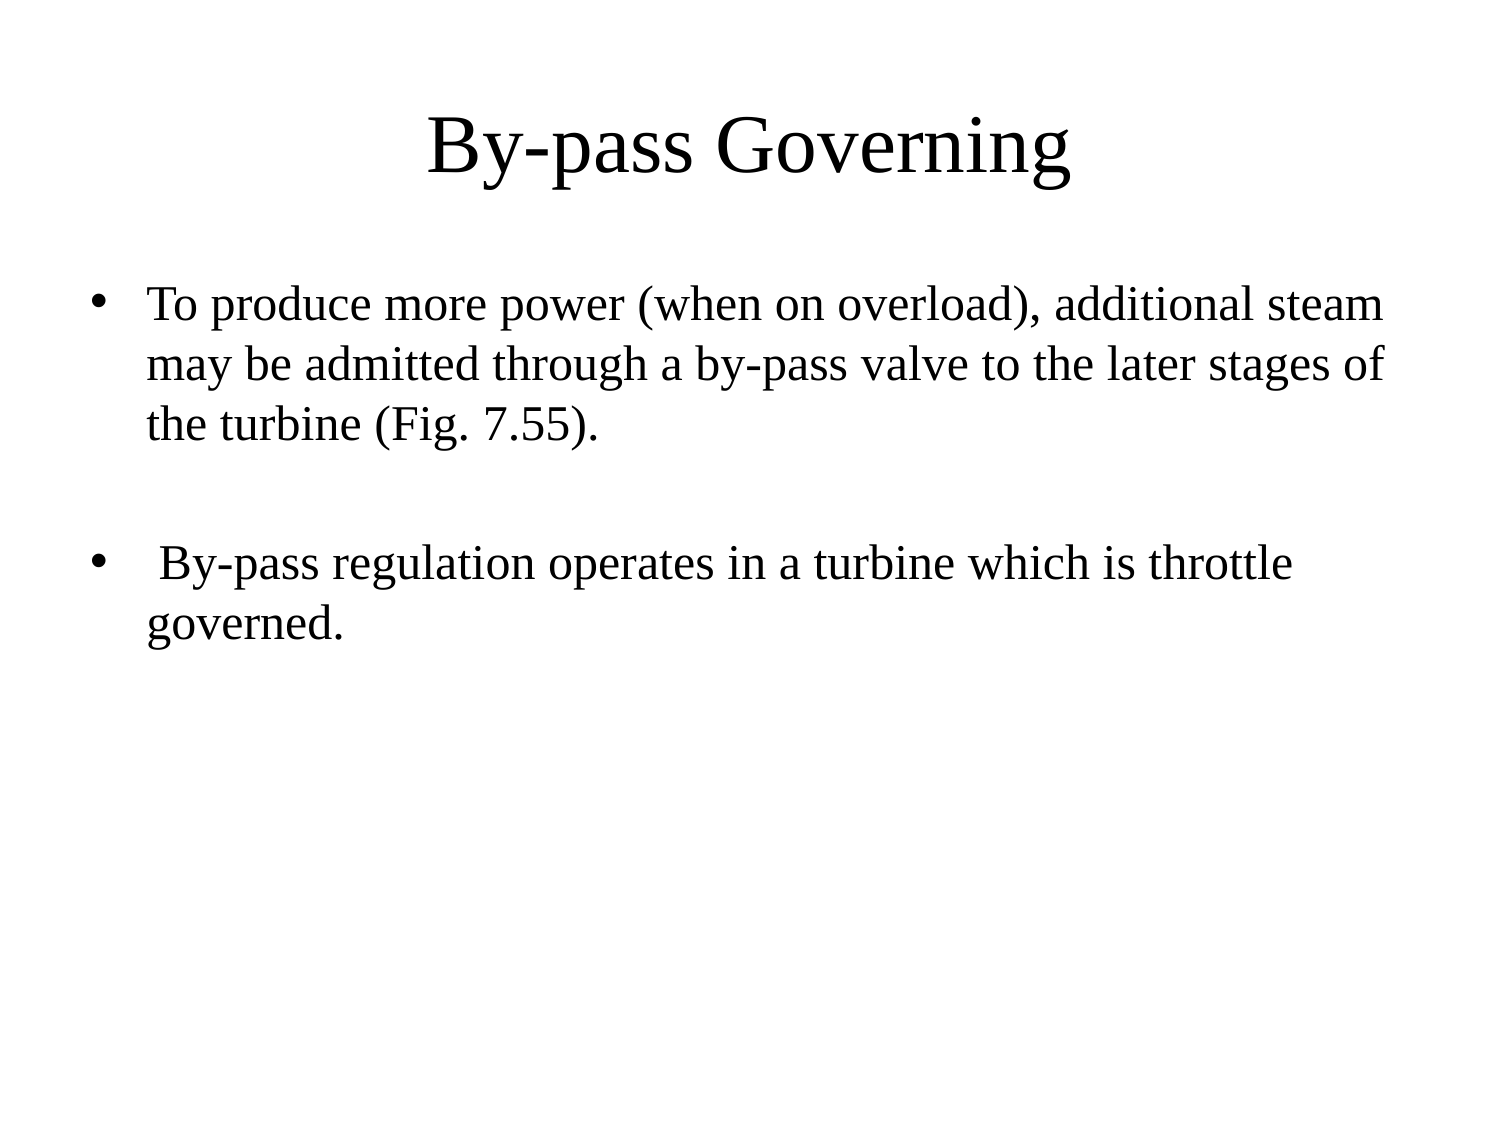

# By-pass Governing
To produce more power (when on overload), additional steam may be admitted through a by-pass valve to the later stages of the turbine (Fig. 7.55).

 By-pass regulation operates in a turbine which is throttle governed.